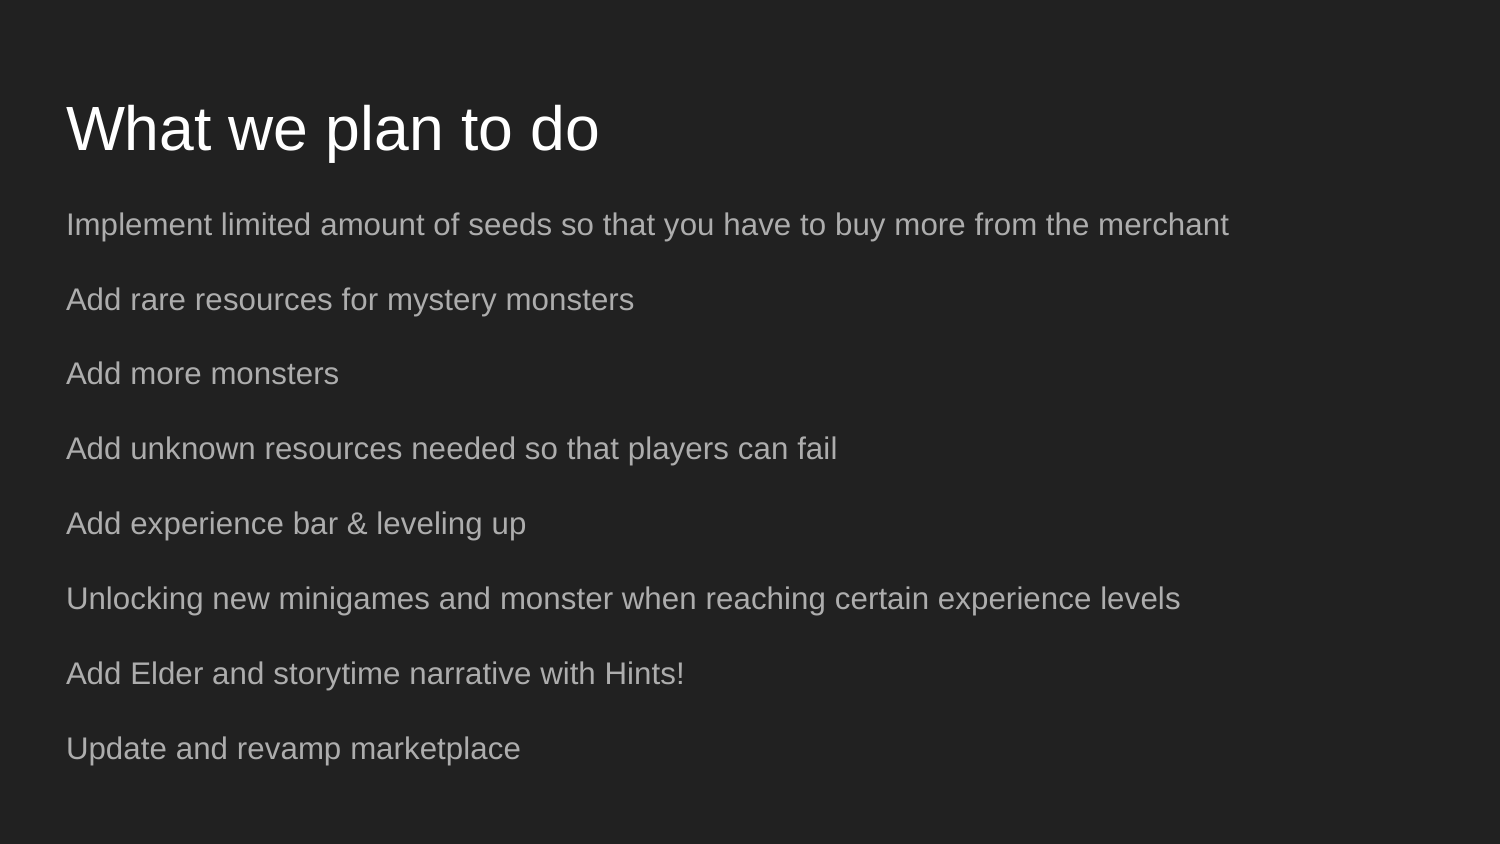

# What we plan to do
Implement limited amount of seeds so that you have to buy more from the merchant

Add rare resources for mystery monsters

Add more monsters

Add unknown resources needed so that players can fail

Add experience bar & leveling up

Unlocking new minigames and monster when reaching certain experience levels

Add Elder and storytime narrative with Hints!

Update and revamp marketplace